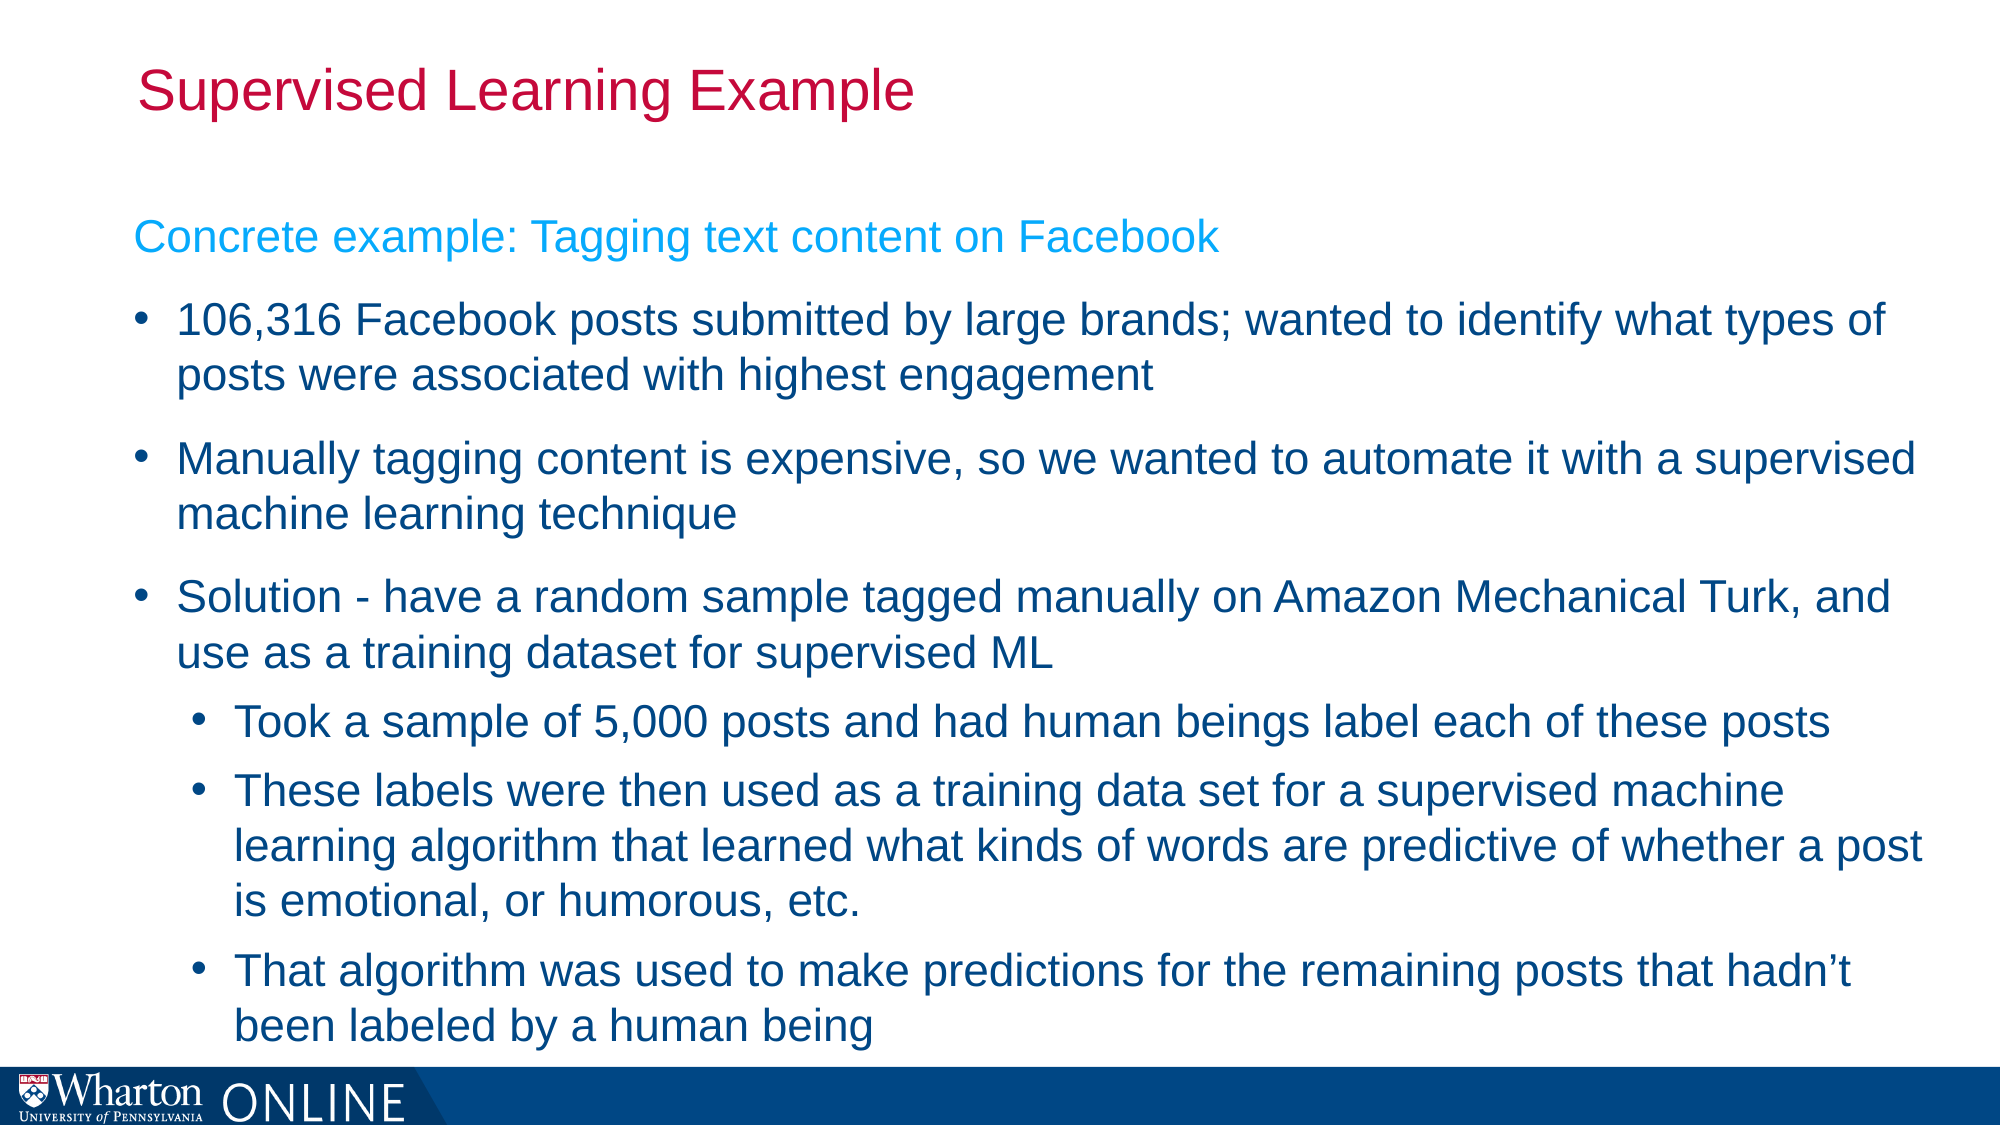

# Supervised Learning Example
Concrete example: Tagging text content on Facebook
106,316 Facebook posts submitted by large brands; wanted to identify what types of posts were associated with highest engagement
Manually tagging content is expensive, so we wanted to automate it with a supervised machine learning technique
Solution - have a random sample tagged manually on Amazon Mechanical Turk, and use as a training dataset for supervised ML
Took a sample of 5,000 posts and had human beings label each of these posts
These labels were then used as a training data set for a supervised machine learning algorithm that learned what kinds of words are predictive of whether a post is emotional, or humorous, etc.
That algorithm was used to make predictions for the remaining posts that hadn’t been labeled by a human being